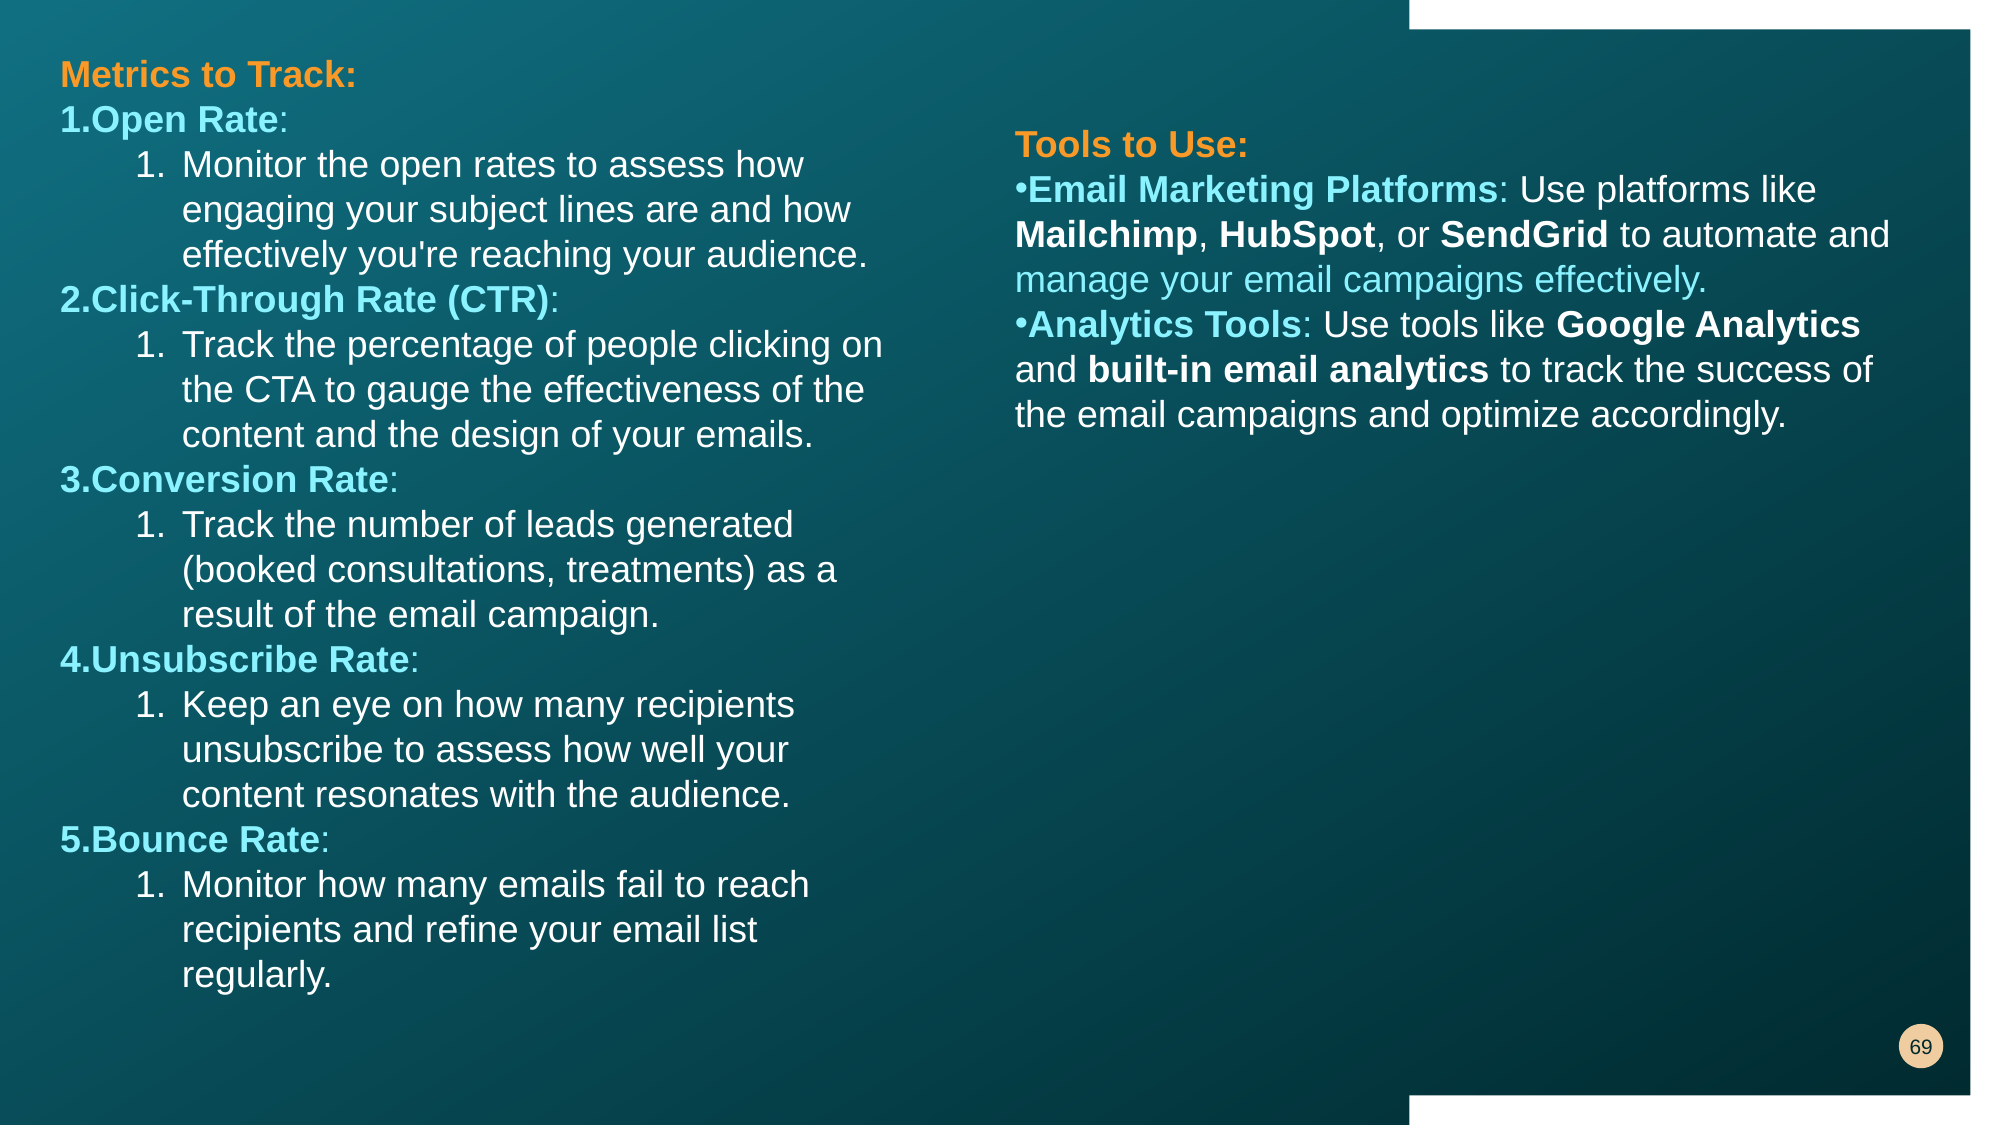

Metrics to Track:
Open Rate:
Monitor the open rates to assess how engaging your subject lines are and how effectively you're reaching your audience.
Click-Through Rate (CTR):
Track the percentage of people clicking on the CTA to gauge the effectiveness of the content and the design of your emails.
Conversion Rate:
Track the number of leads generated (booked consultations, treatments) as a result of the email campaign.
Unsubscribe Rate:
Keep an eye on how many recipients unsubscribe to assess how well your content resonates with the audience.
Bounce Rate:
Monitor how many emails fail to reach recipients and refine your email list regularly.
Tools to Use:
Email Marketing Platforms: Use platforms like Mailchimp, HubSpot, or SendGrid to automate and manage your email campaigns effectively.
Analytics Tools: Use tools like Google Analytics and built-in email analytics to track the success of the email campaigns and optimize accordingly.
69